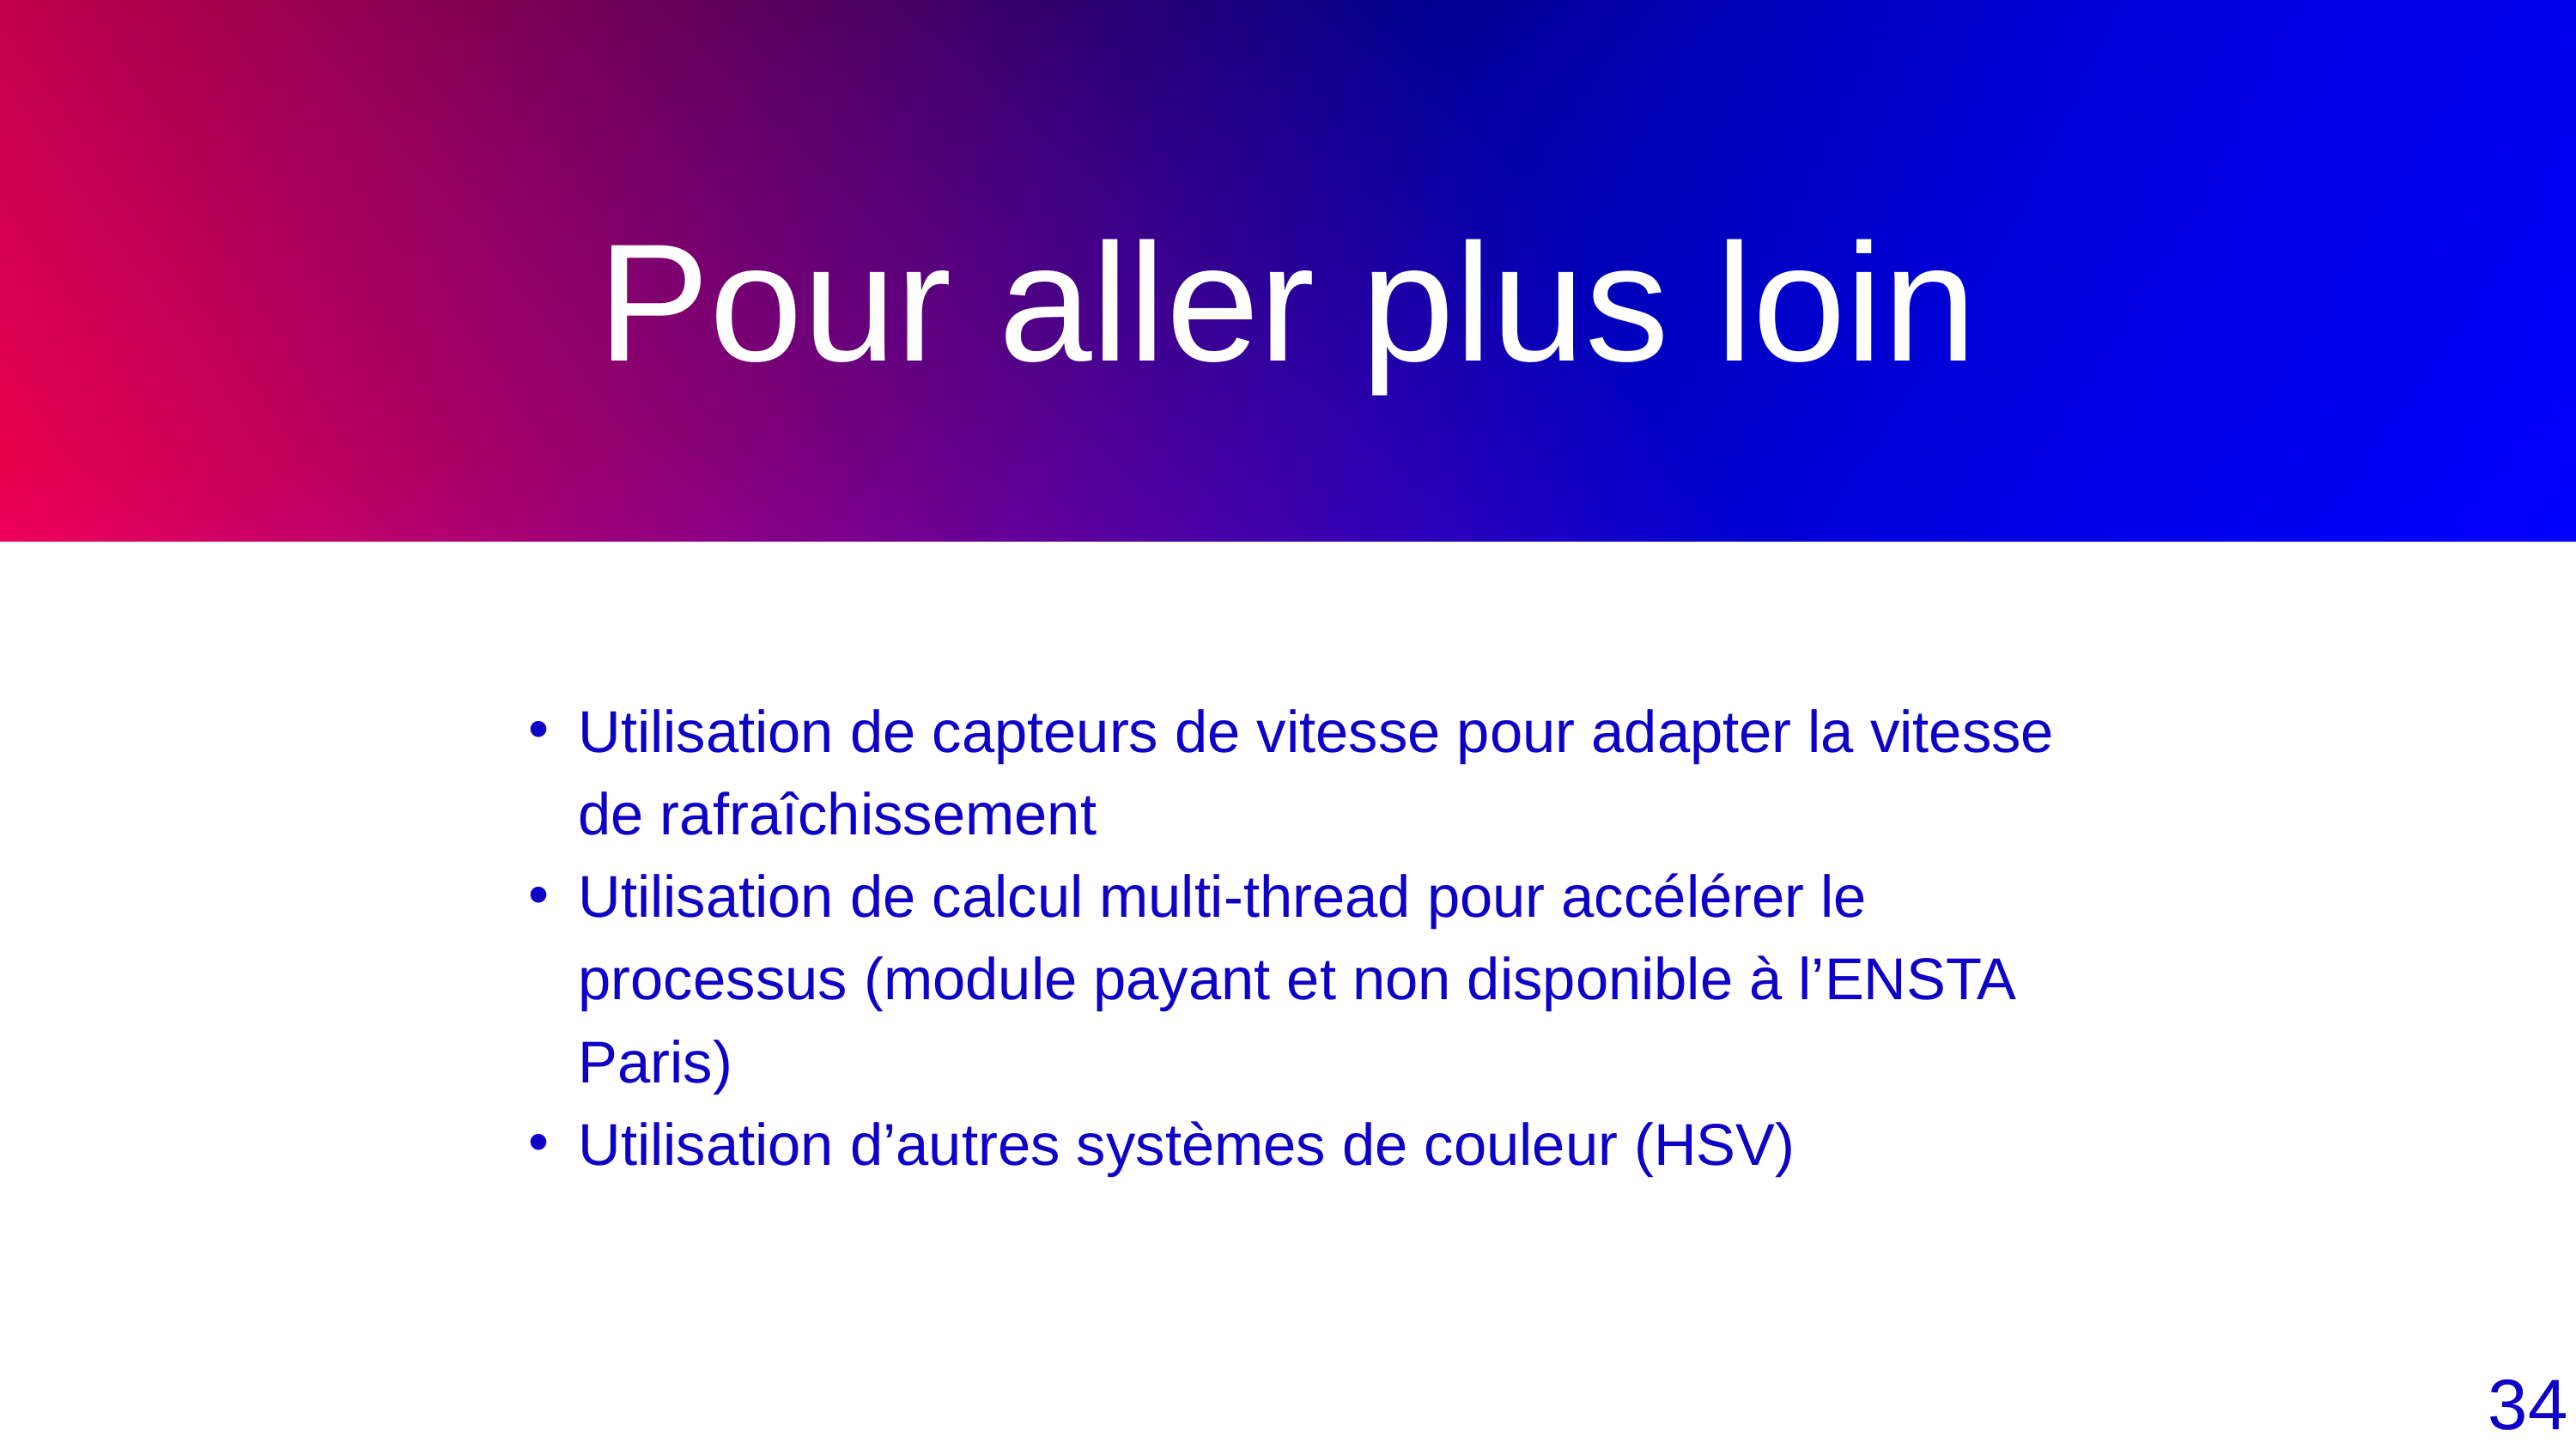

Pour aller plus loin
Utilisation de capteurs de vitesse pour adapter la vitesse de rafraîchissement
Utilisation de calcul multi-thread pour accélérer le processus (module payant et non disponible à l’ENSTA Paris)
Utilisation d’autres systèmes de couleur (HSV)
34